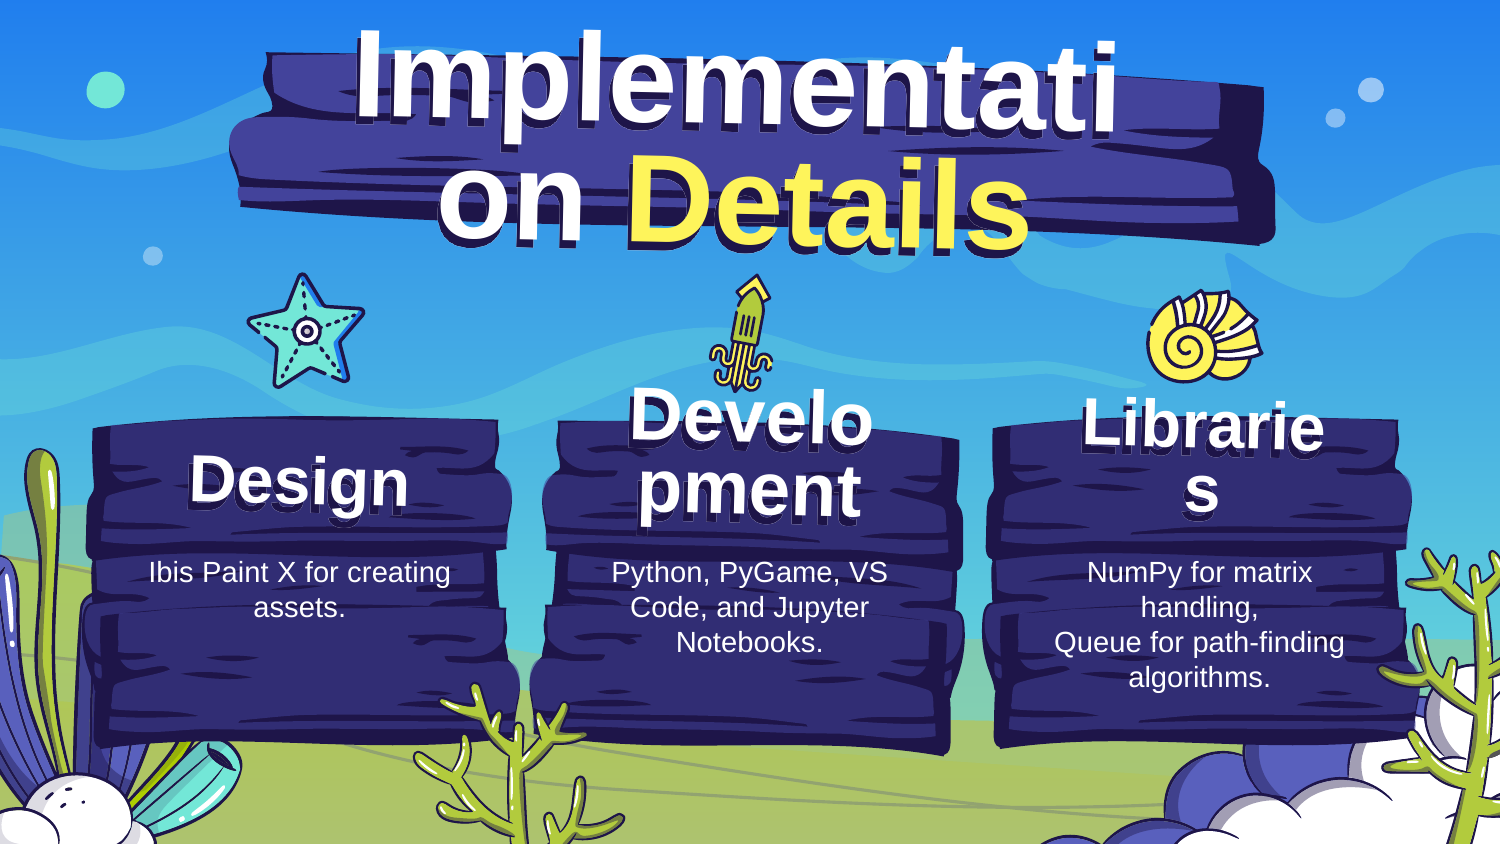

# Implementation Details

Design
Libraries
Development

Ibis Paint X for creating assets.
Python, PyGame, VS Code, and Jupyter Notebooks.
NumPy for matrix handling,
Queue for path-finding algorithms.